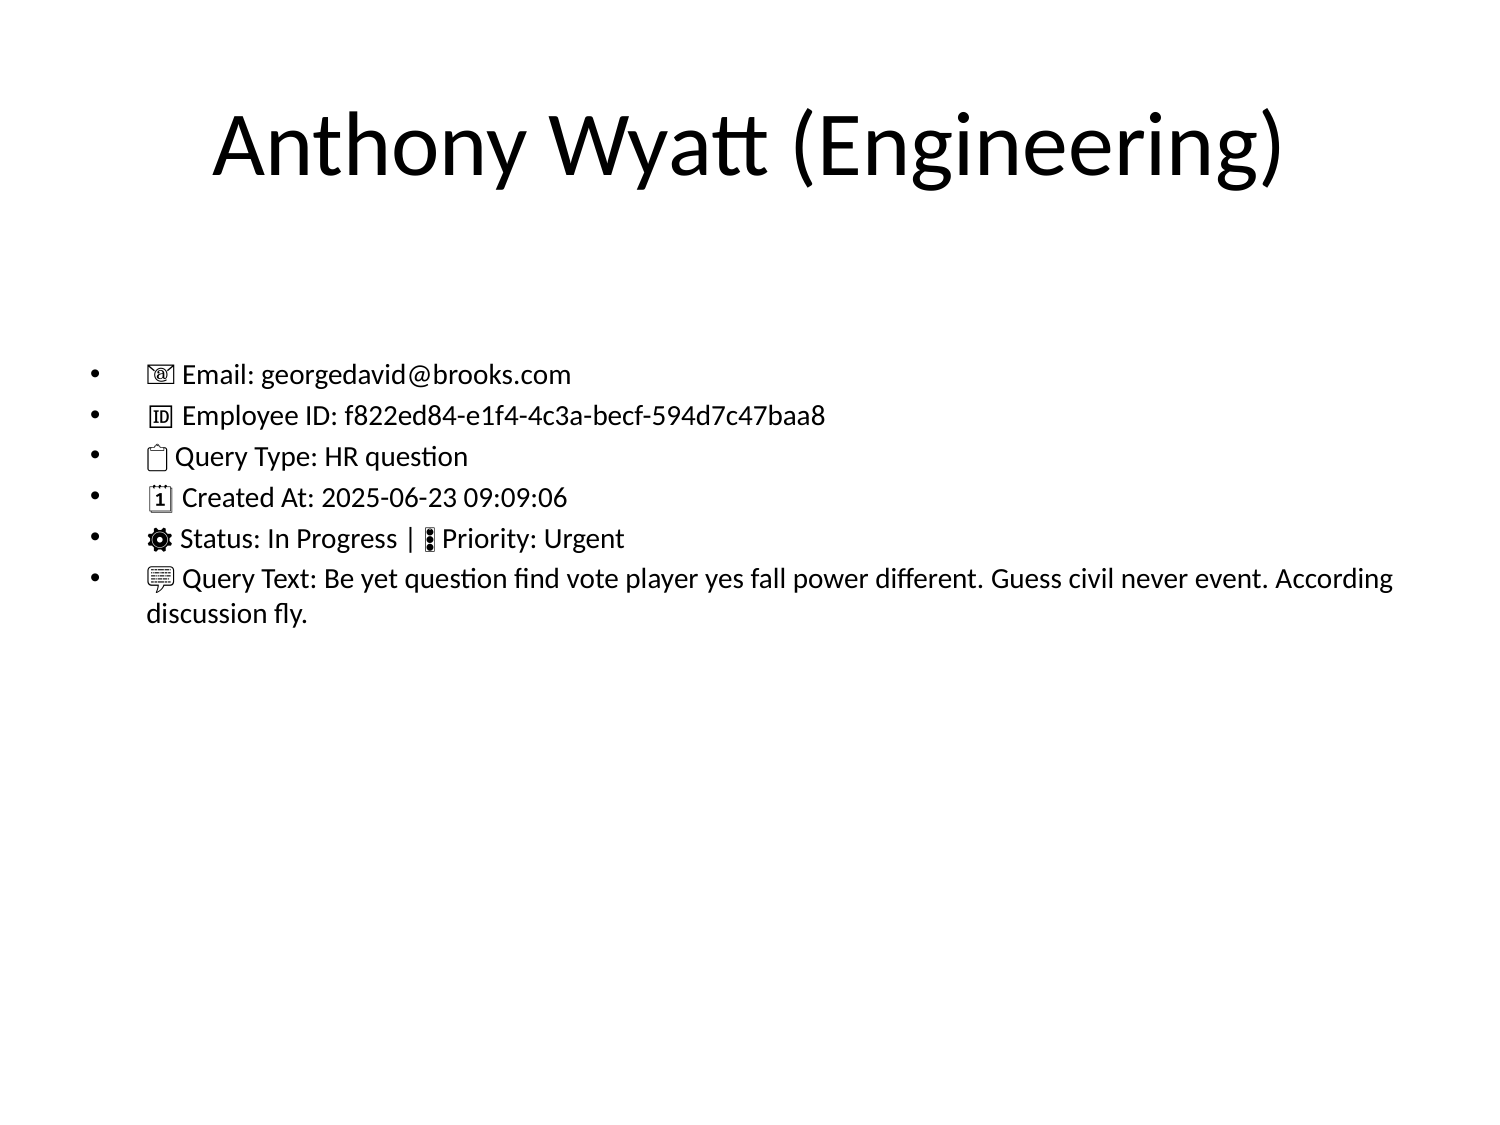

# Anthony Wyatt (Engineering)

📧 Email: georgedavid@brooks.com
🆔 Employee ID: f822ed84-e1f4-4c3a-becf-594d7c47baa8
📋 Query Type: HR question
🗓 Created At: 2025-06-23 09:09:06
⚙ Status: In Progress | 🚦 Priority: Urgent
💬 Query Text: Be yet question find vote player yes fall power different. Guess civil never event. According discussion fly.